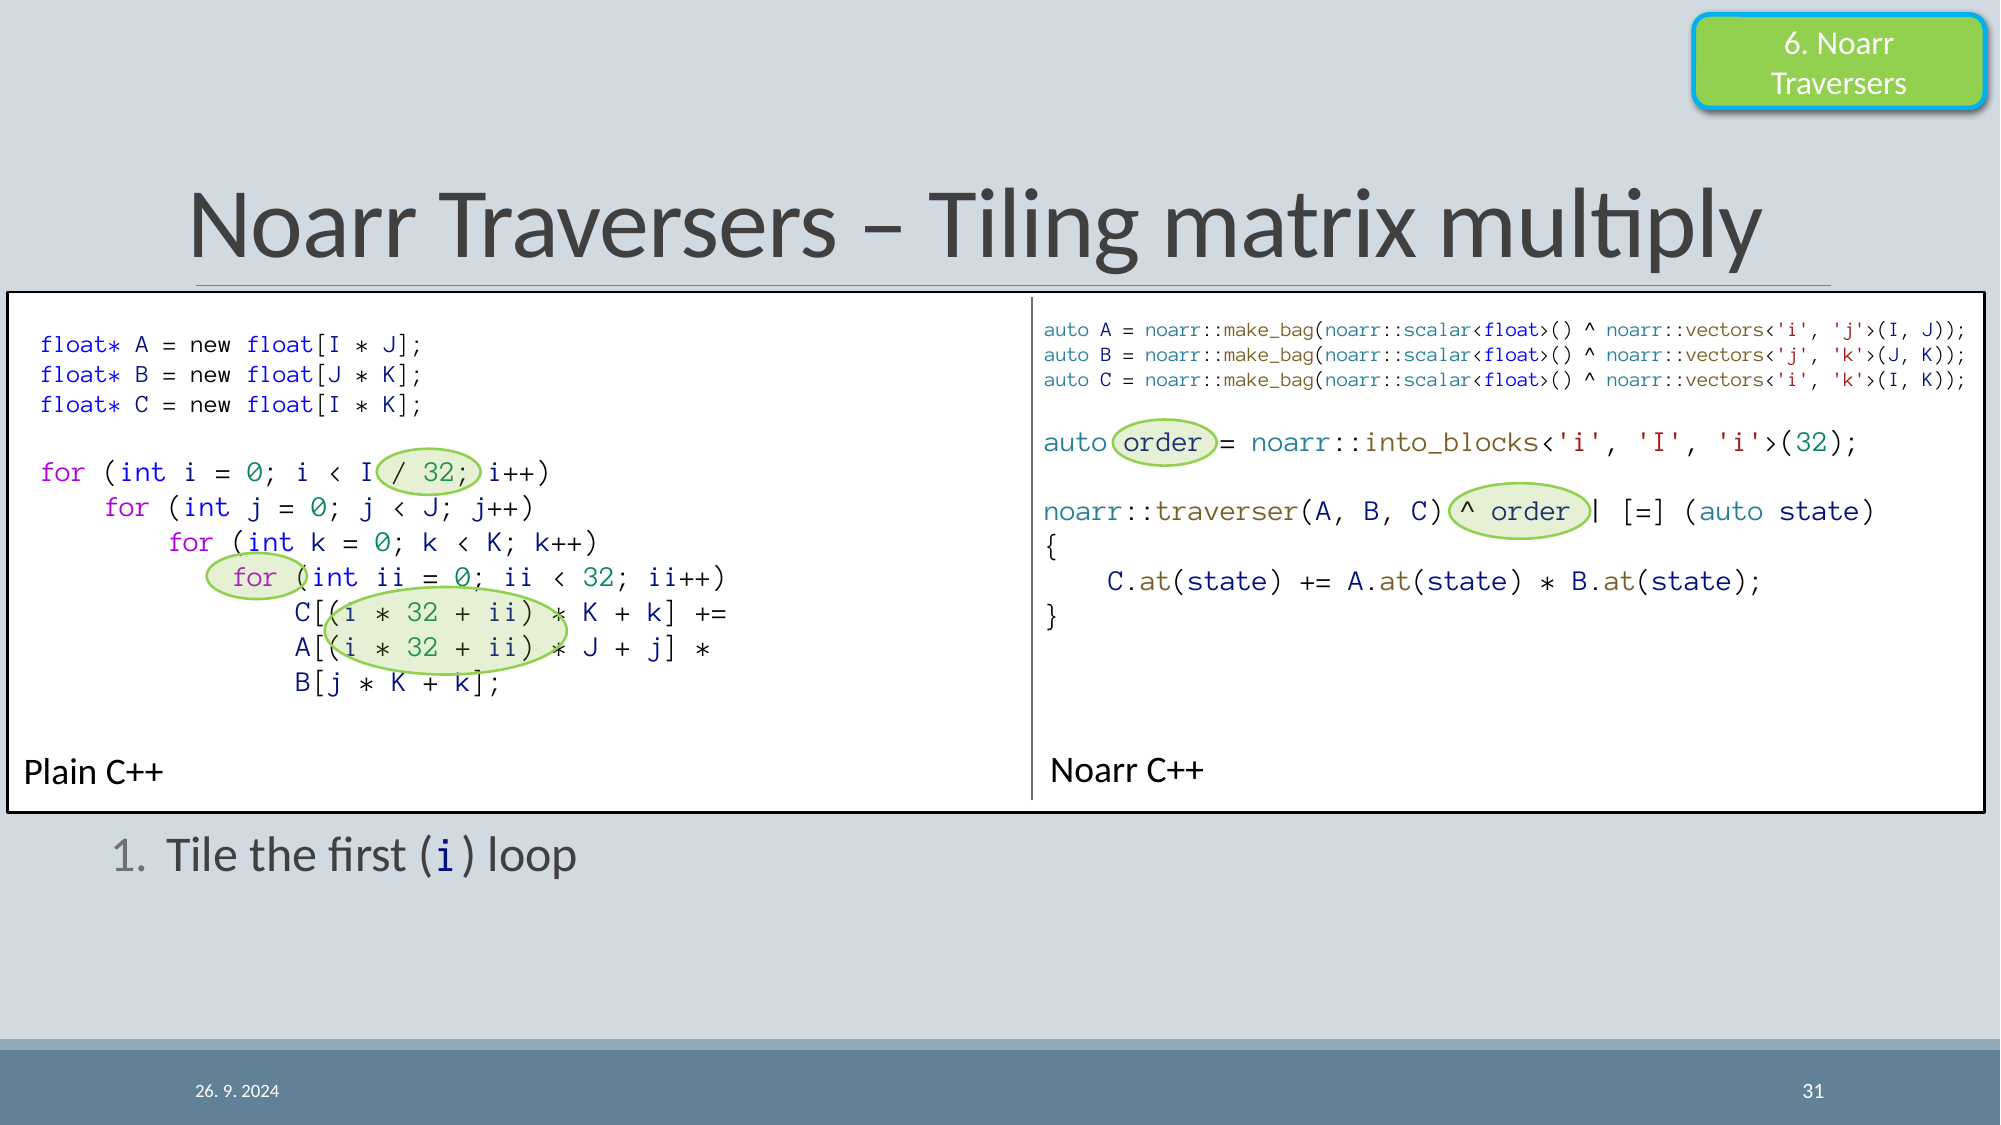

6. Noarr Traversers
# Noarr Traversers – Tiling matrix multiply

auto A = noarr::make_bag(noarr::scalar<float>() ^ noarr::vectors<'i', 'j'>(I, J));
auto B = noarr::make_bag(noarr::scalar<float>() ^ noarr::vectors<'j', 'k'>(J, K));
auto C = noarr::make_bag(noarr::scalar<float>() ^ noarr::vectors<'i', 'k'>(I, K));
float* A = new float[I * J];
float* B = new float[J * K];
float* C = new float[I * K];

for (int i = 0; i < I / 32; i++)
    for (int j = 0; j < J; j++)
        for (int k = 0; k < K; k++)
            for (int ii = 0; ii < 32; ii++)
                C[(i * 32 + ii) * K + k] +=
                A[(i * 32 + ii) * J + j] *
                B[j * K + k];
auto order = noarr::into_blocks<'i', 'I', 'i'>(32);
noarr::traverser(A, B, C) ^ order | [=] (auto state)
{
    C.at(state) += A.at(state) * B.at(state);
}

Noarr C++
Plain C++
Tile the first (i) loop
26. 9. 2024
31